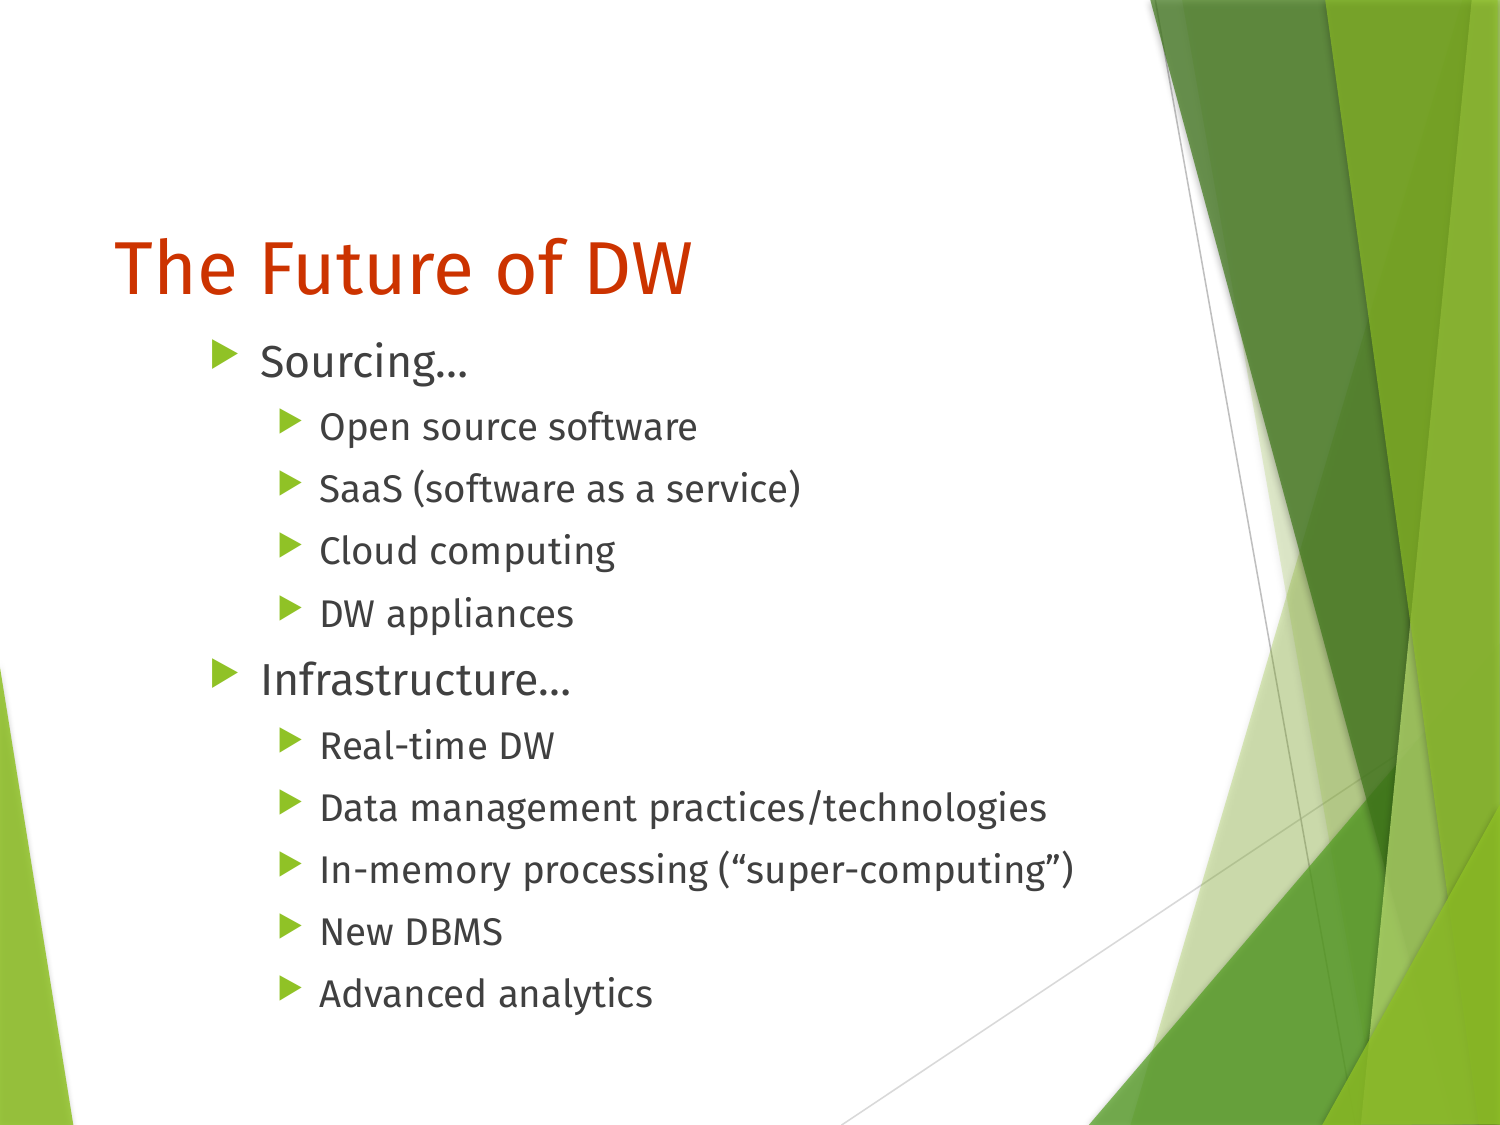

# The Future of DW
Sourcing…
Open source software
SaaS (software as a service)
Cloud computing
DW appliances
Infrastructure…
Real-time DW
Data management practices/technologies
In-memory processing (“super-computing”)
New DBMS
Advanced analytics